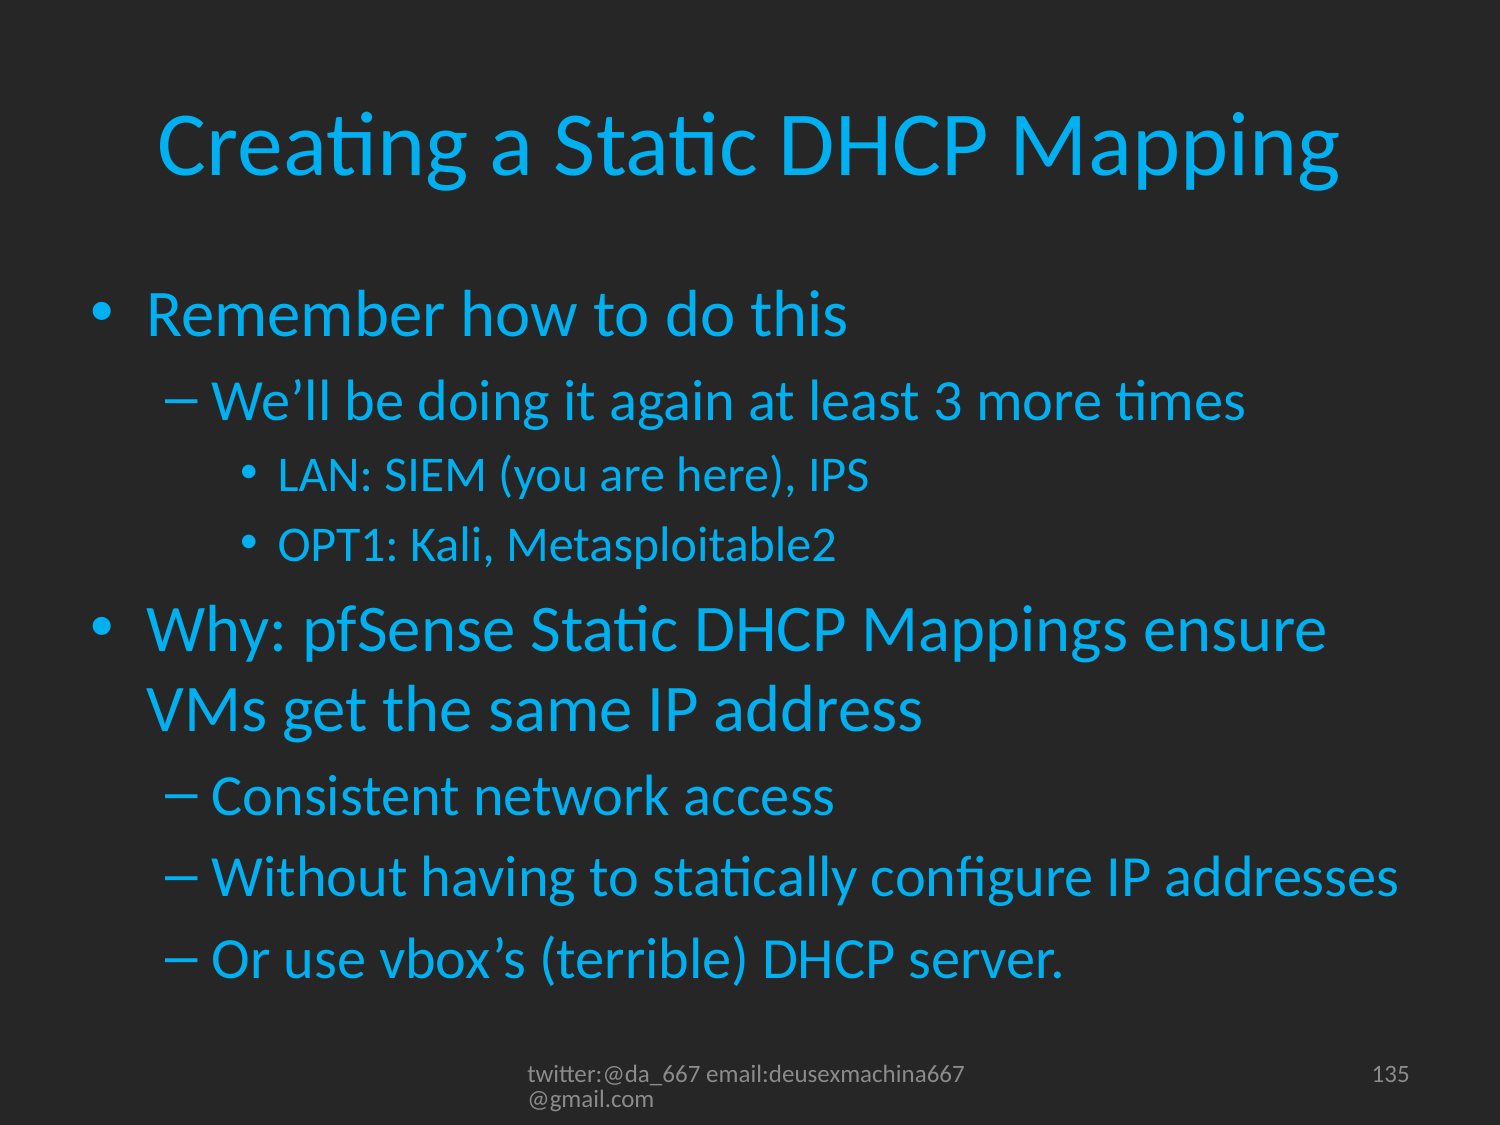

# Creating a Static DHCP Mapping
Remember how to do this
We’ll be doing it again at least 3 more times
LAN: SIEM (you are here), IPS
OPT1: Kali, Metasploitable2
Why: pfSense Static DHCP Mappings ensure VMs get the same IP address
Consistent network access
Without having to statically configure IP addresses
Or use vbox’s (terrible) DHCP server.
twitter:@da_667 email:deusexmachina667@gmail.com
135